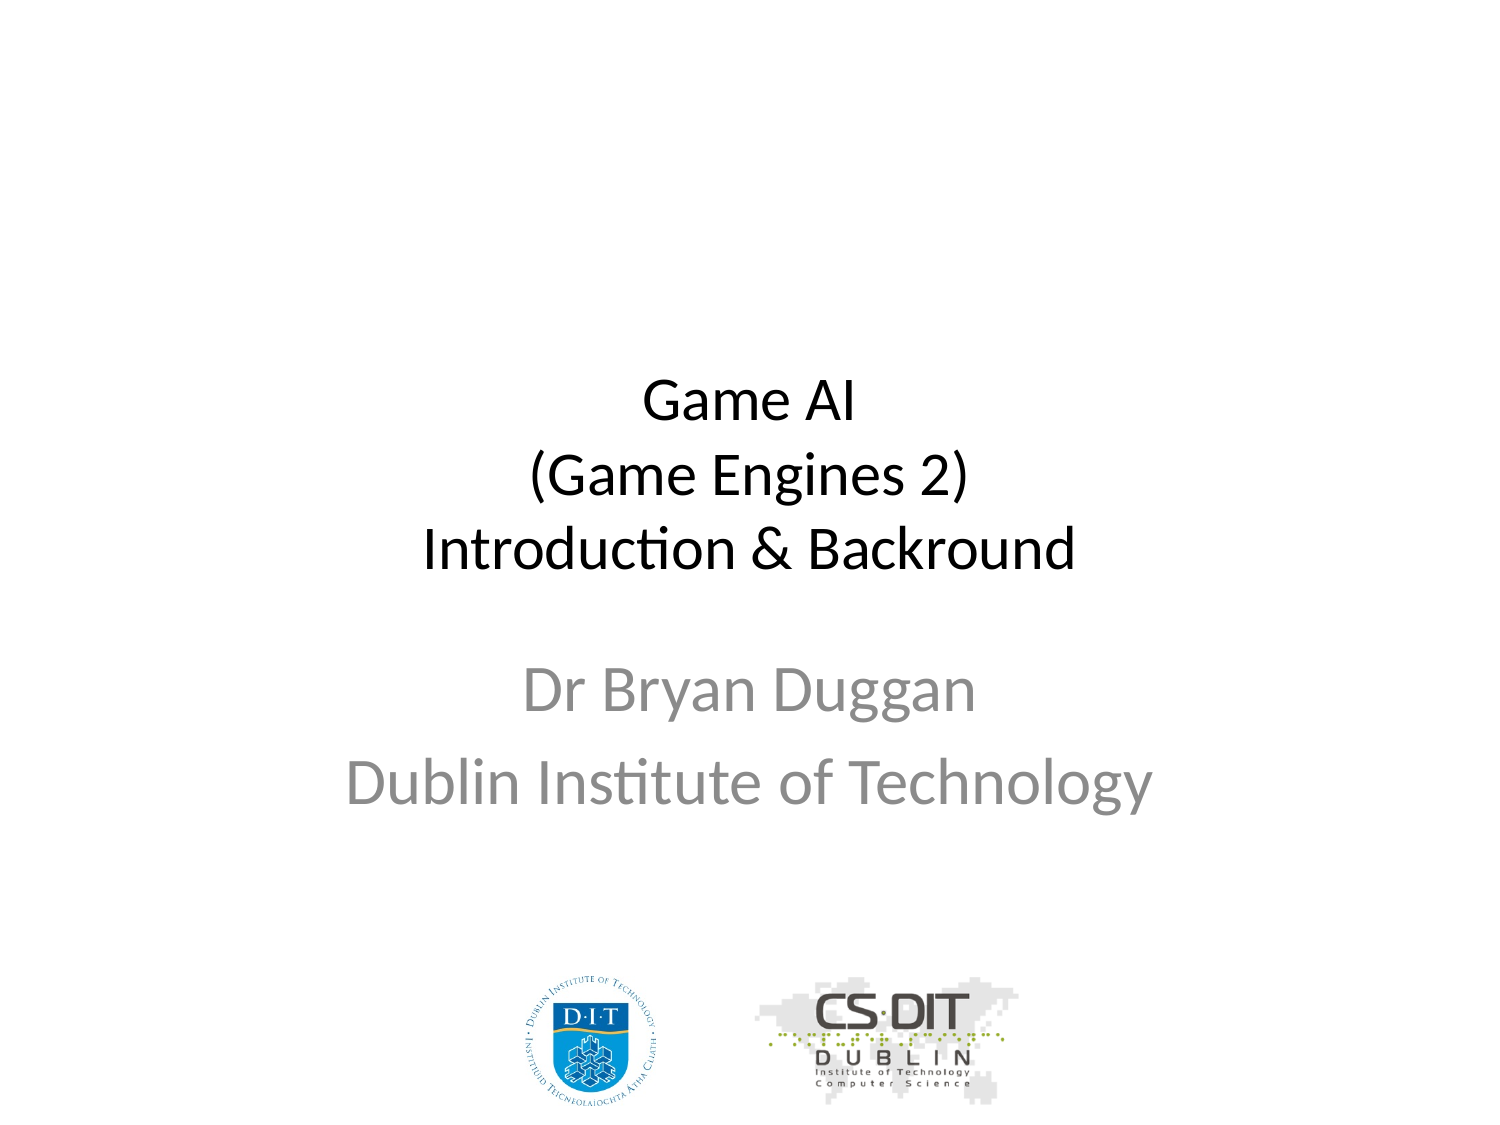

# Game AI (Game Engines 2) Introduction & Backround
Dr Bryan Duggan
Dublin Institute of Technology